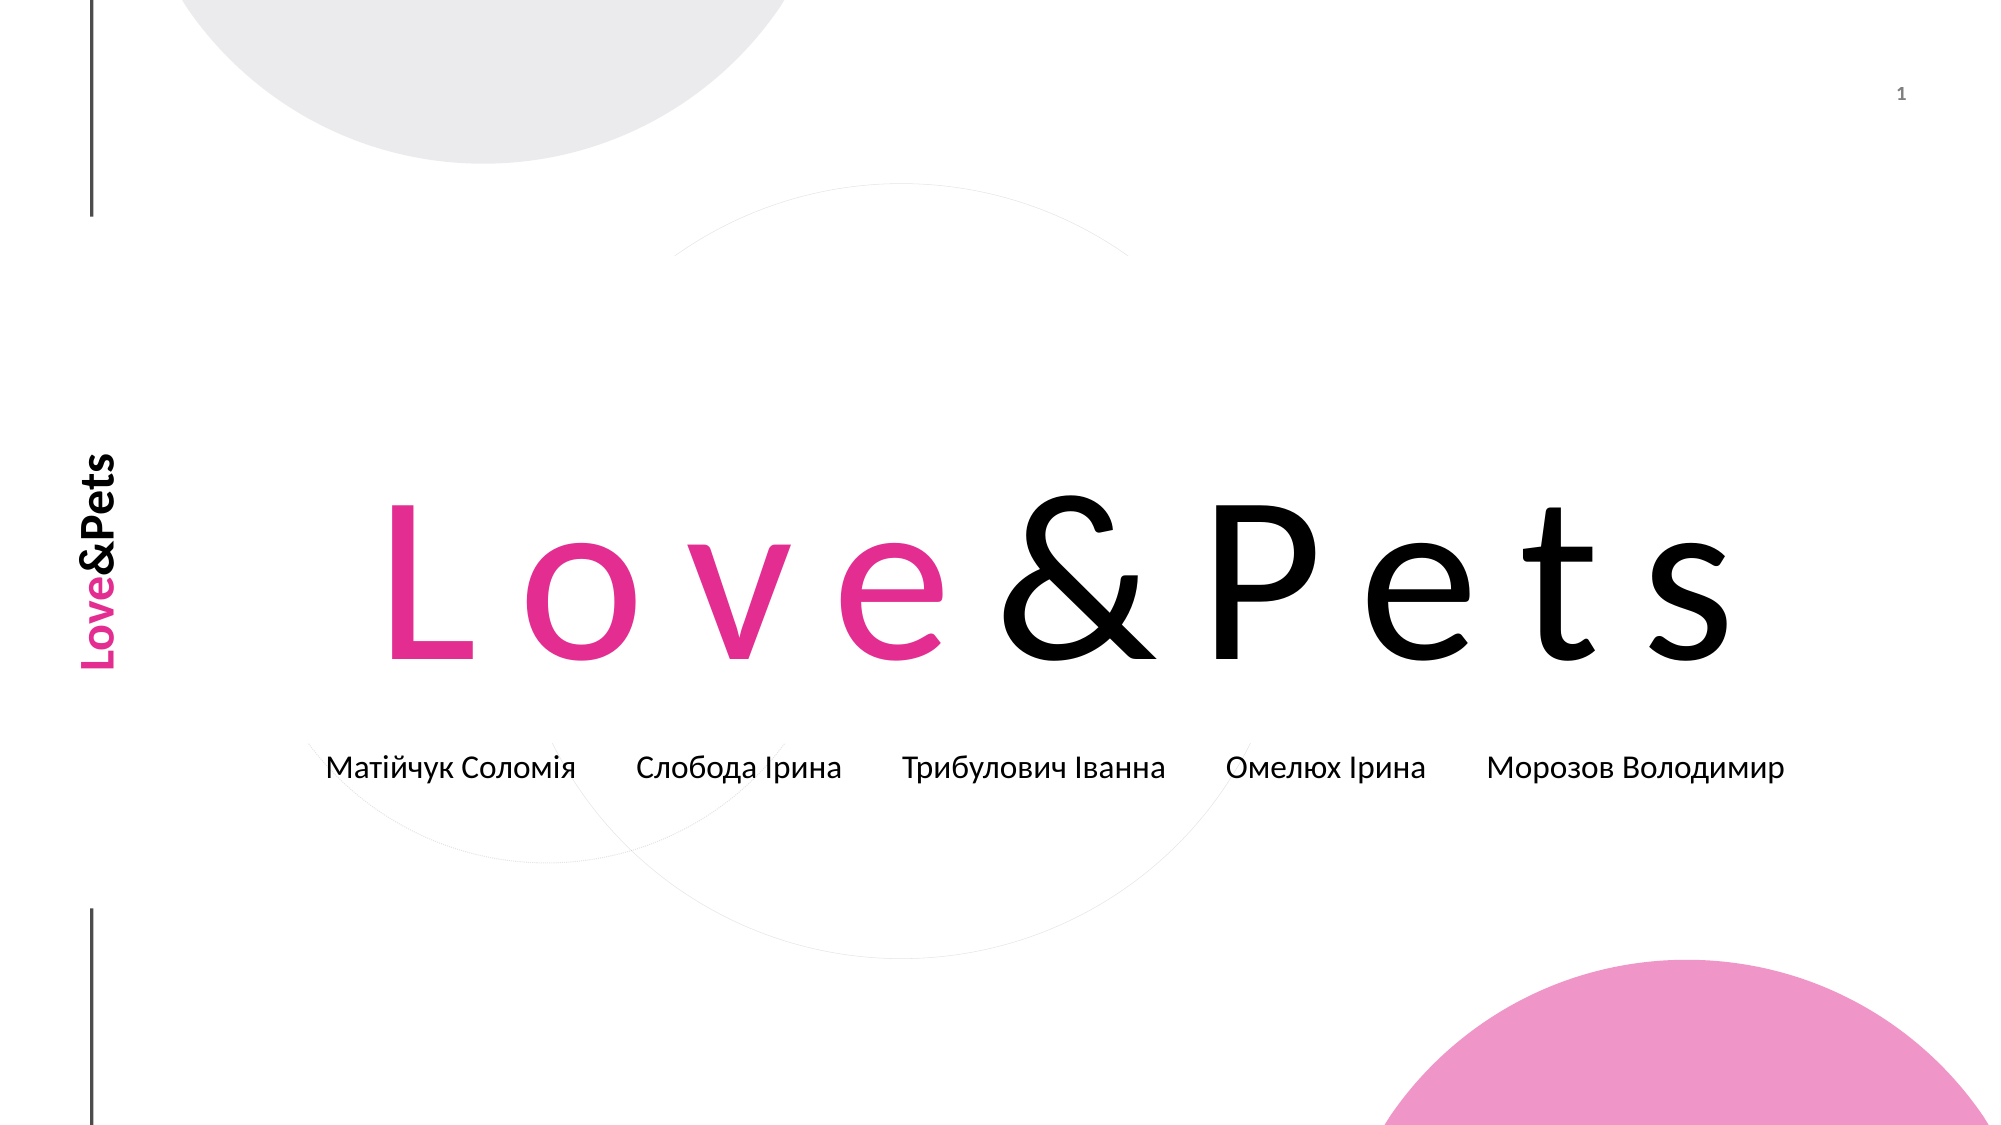

# Love&Pets
Love&Pets
Матійчук Соломія        Слобода Ірина        Трибулович Іванна        Омелюх Ірина        Морозов Володимир